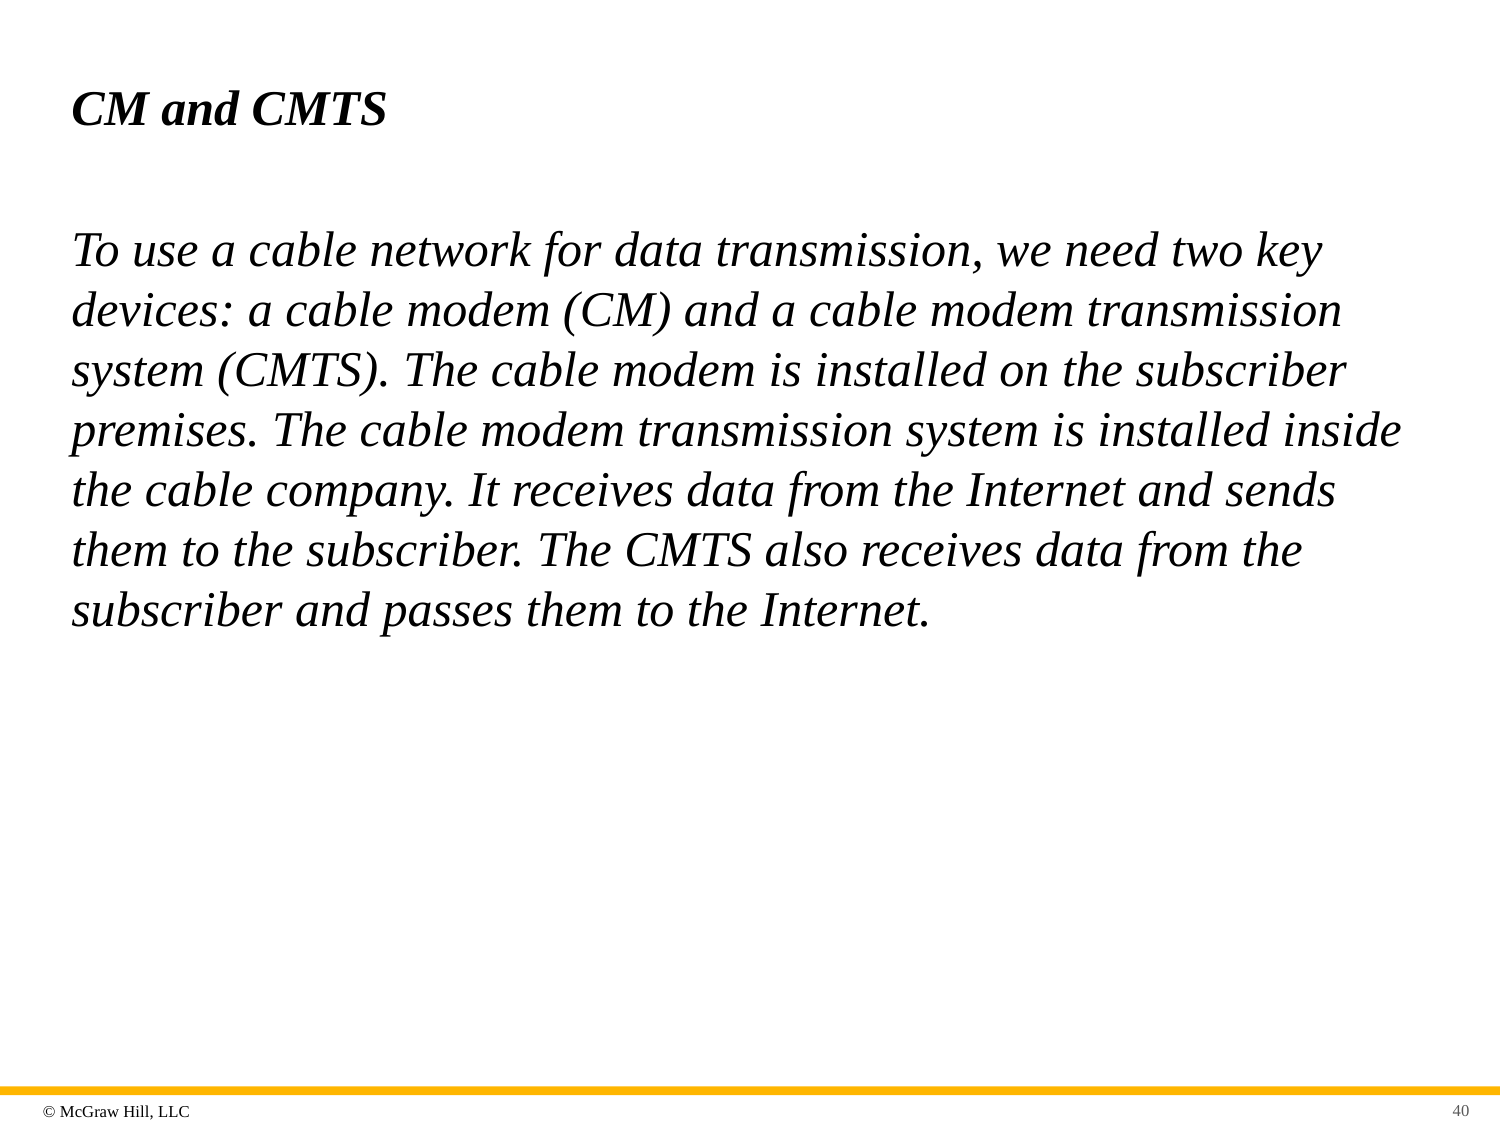

# CM and CMTS
To use a cable network for data transmission, we need two key devices: a cable modem (CM) and a cable modem transmission system (CMTS). The cable modem is installed on the subscriber premises. The cable modem transmission system is installed inside the cable company. It receives data from the Internet and sends them to the subscriber. The CMTS also receives data from the subscriber and passes them to the Internet.
40